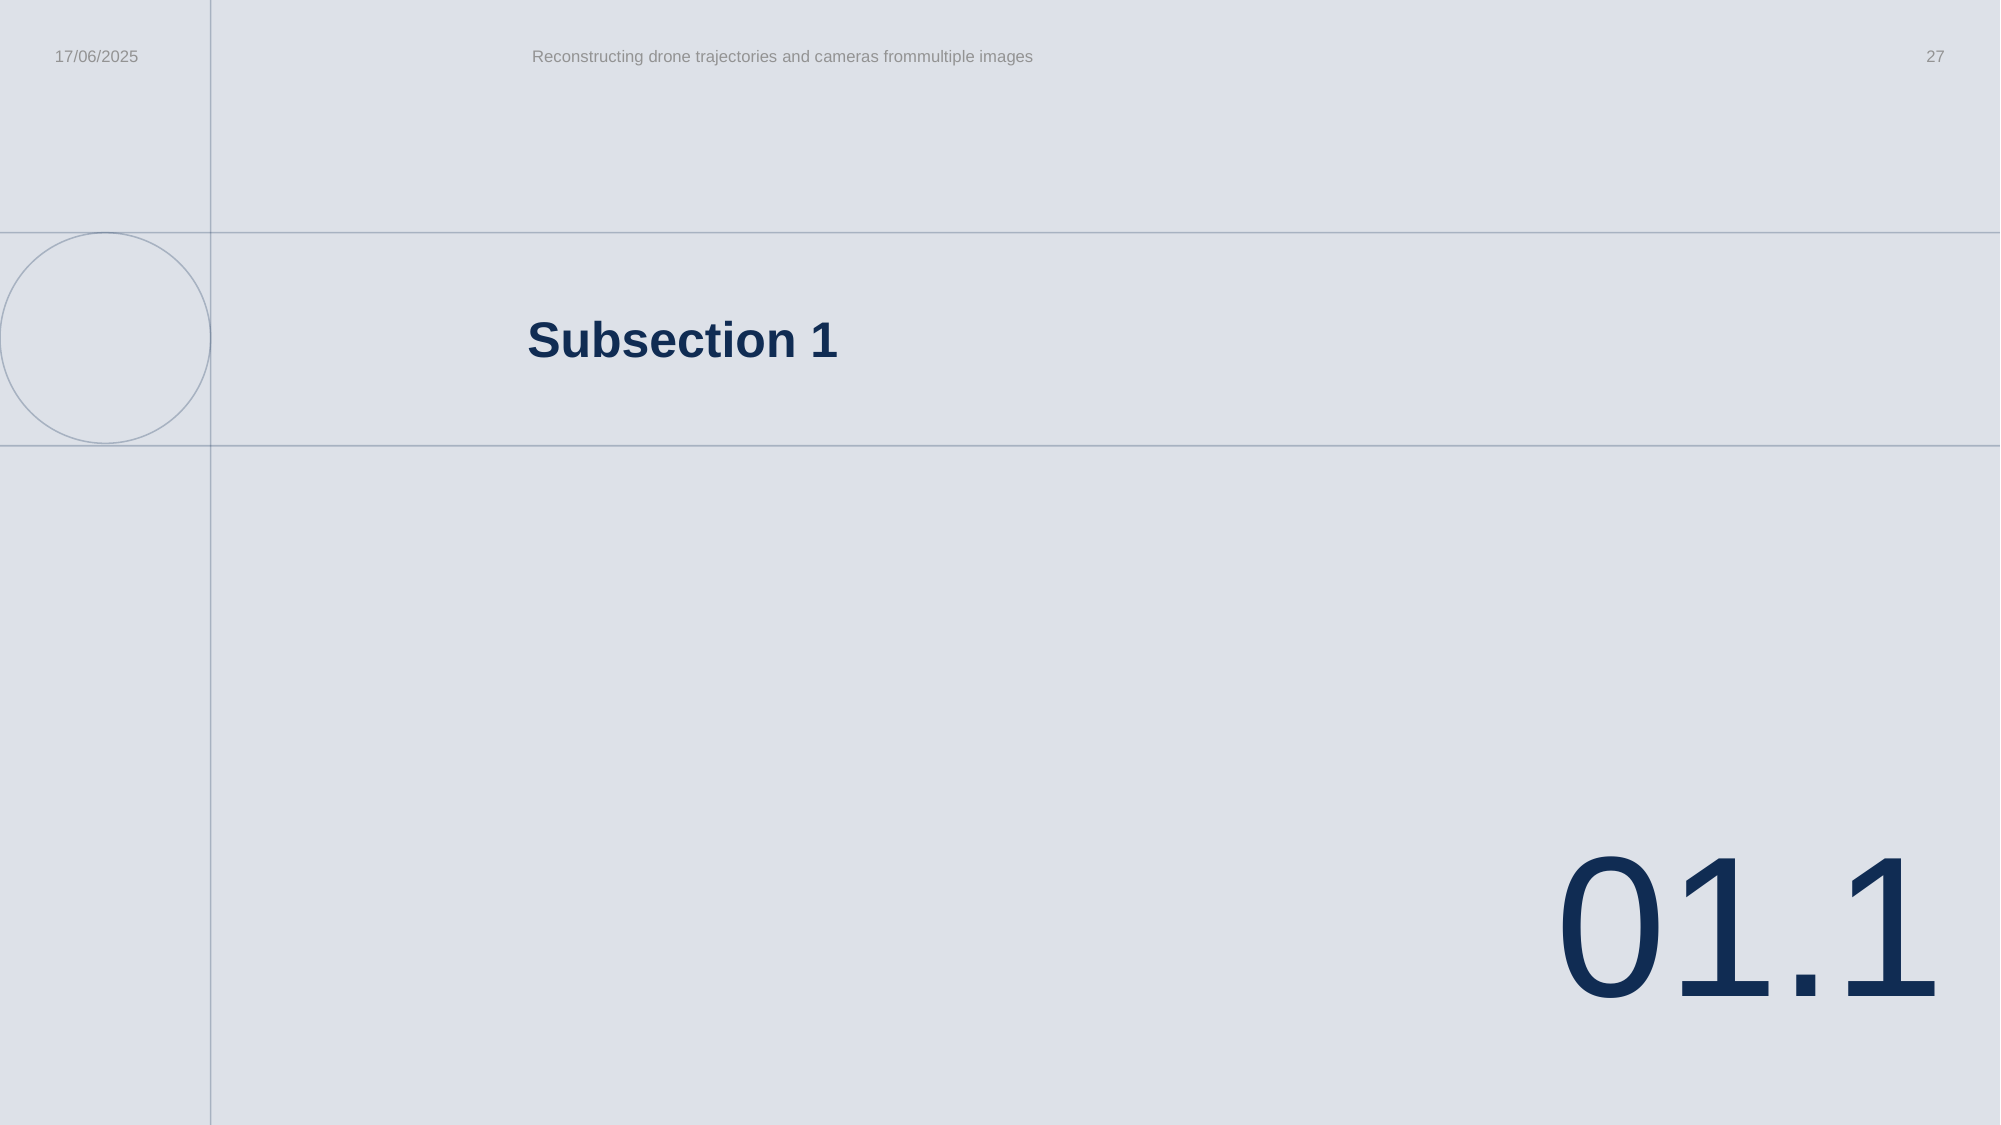

17/06/2025
 Reconstructing drone trajectories and cameras frommultiple images
27
# Subsection 1
01.1